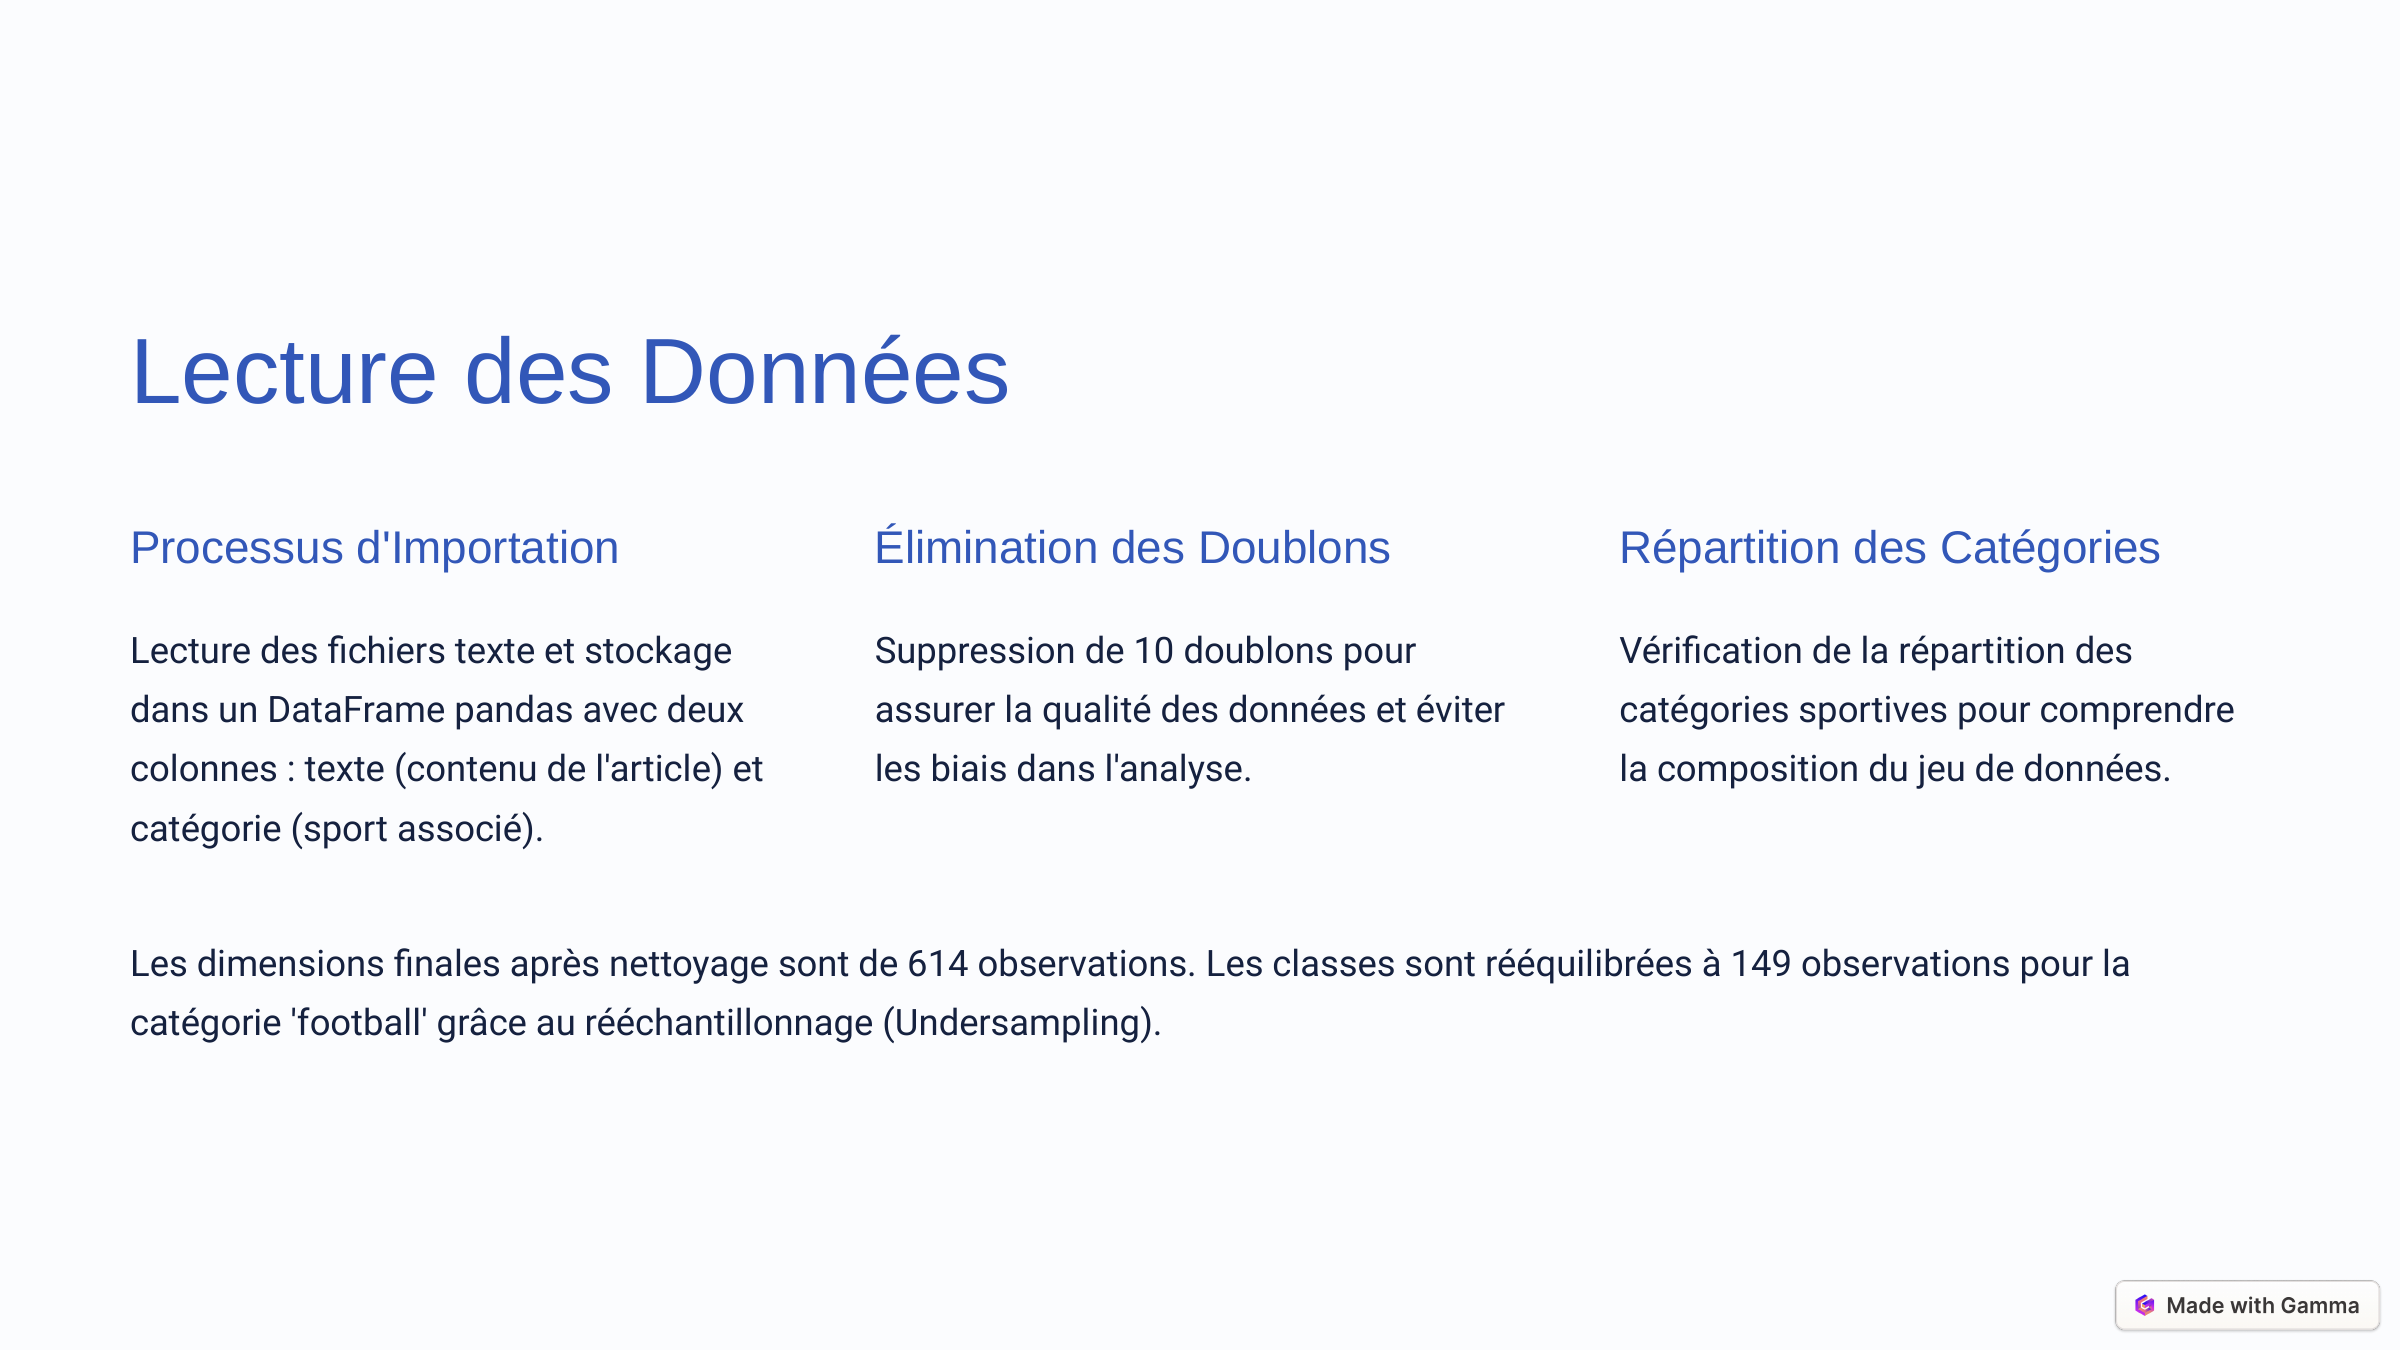

Lecture des Données
Processus d'Importation
Élimination des Doublons
Répartition des Catégories
Lecture des fichiers texte et stockage dans un DataFrame pandas avec deux colonnes : texte (contenu de l'article) et catégorie (sport associé).
Suppression de 10 doublons pour assurer la qualité des données et éviter les biais dans l'analyse.
Vérification de la répartition des catégories sportives pour comprendre la composition du jeu de données.
Les dimensions finales après nettoyage sont de 614 observations. Les classes sont rééquilibrées à 149 observations pour la catégorie 'football' grâce au rééchantillonnage (Undersampling).